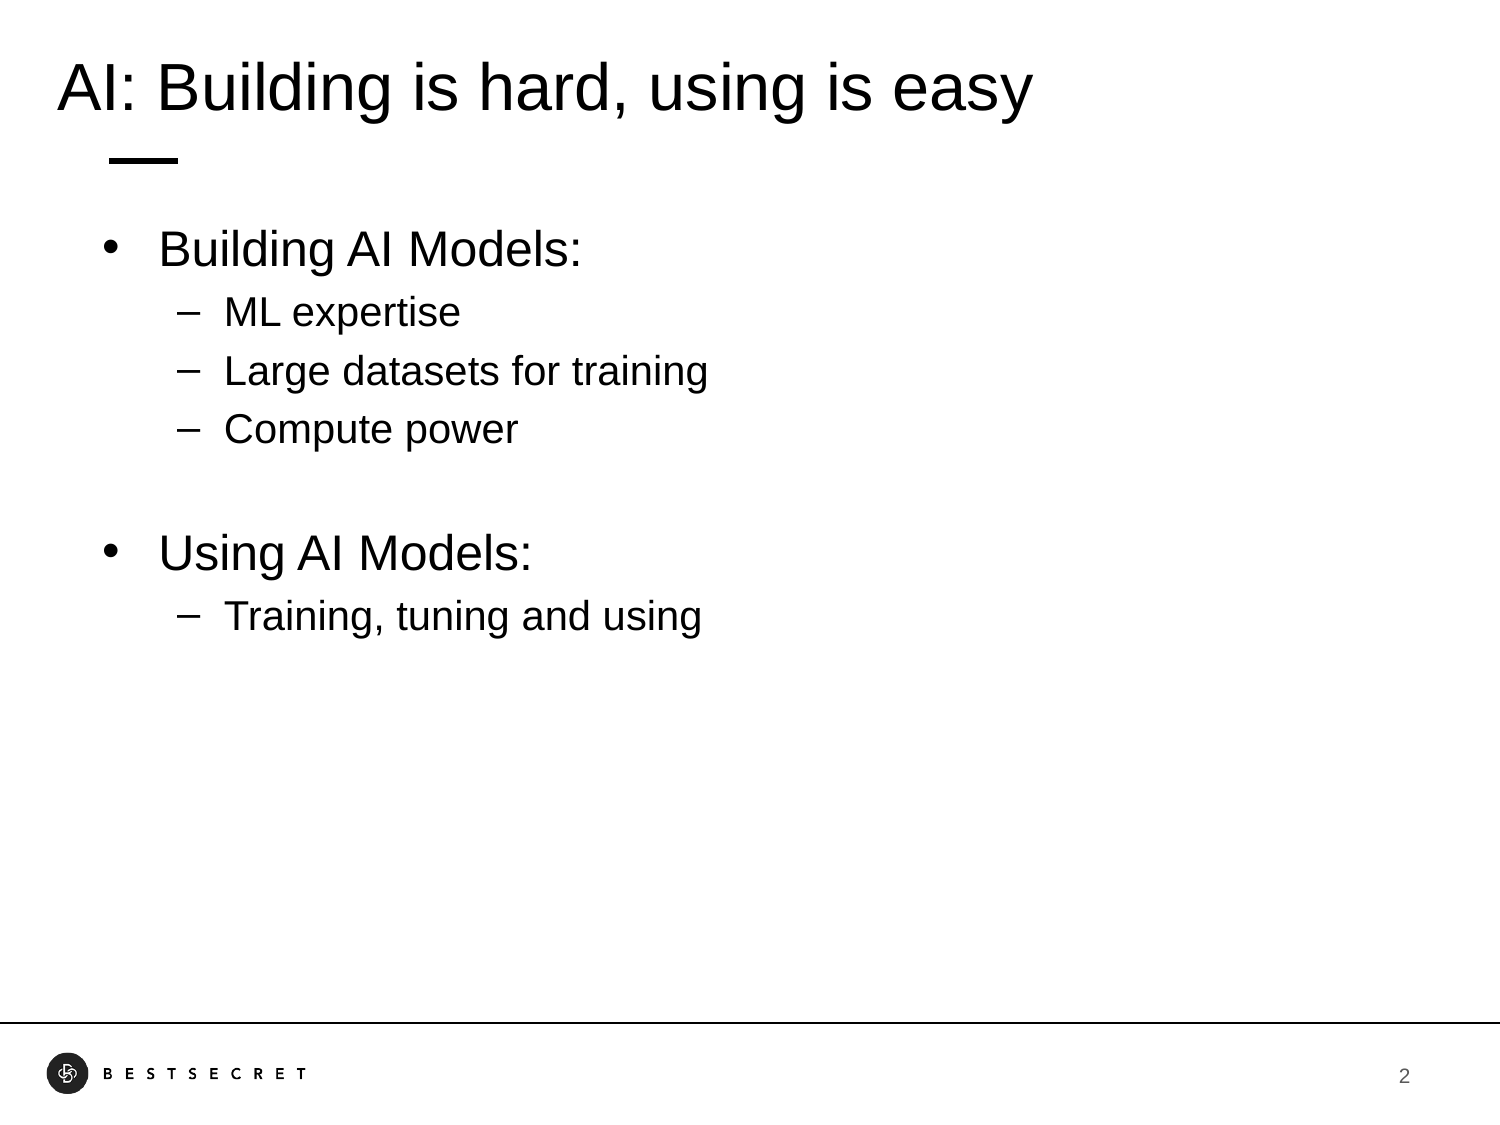

# AI: Building is hard, using is easy
Building AI Models:
ML expertise
Large datasets for training
Compute power

Using AI Models:
Training, tuning and using